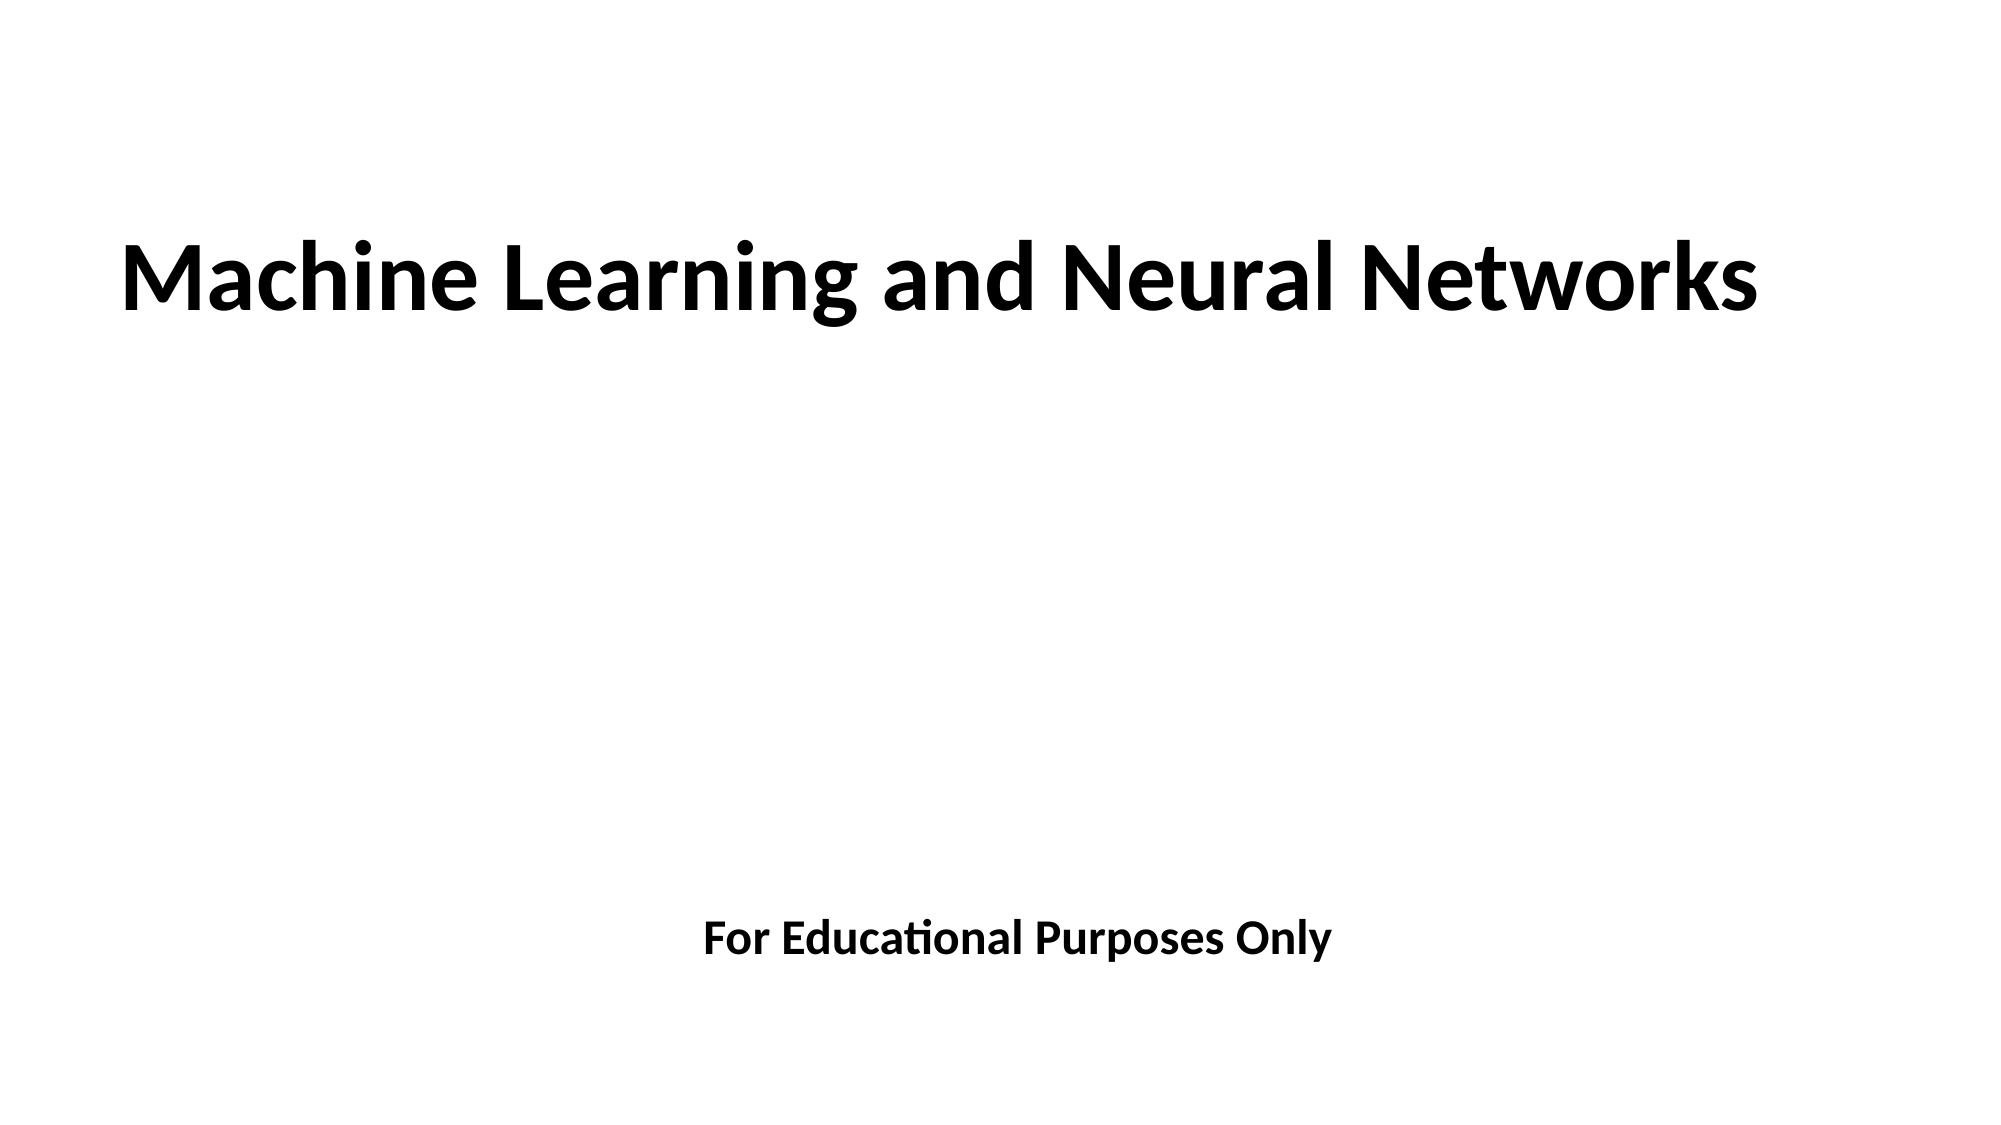

Machine Learning and Neural Networks
For Educational Purposes Only